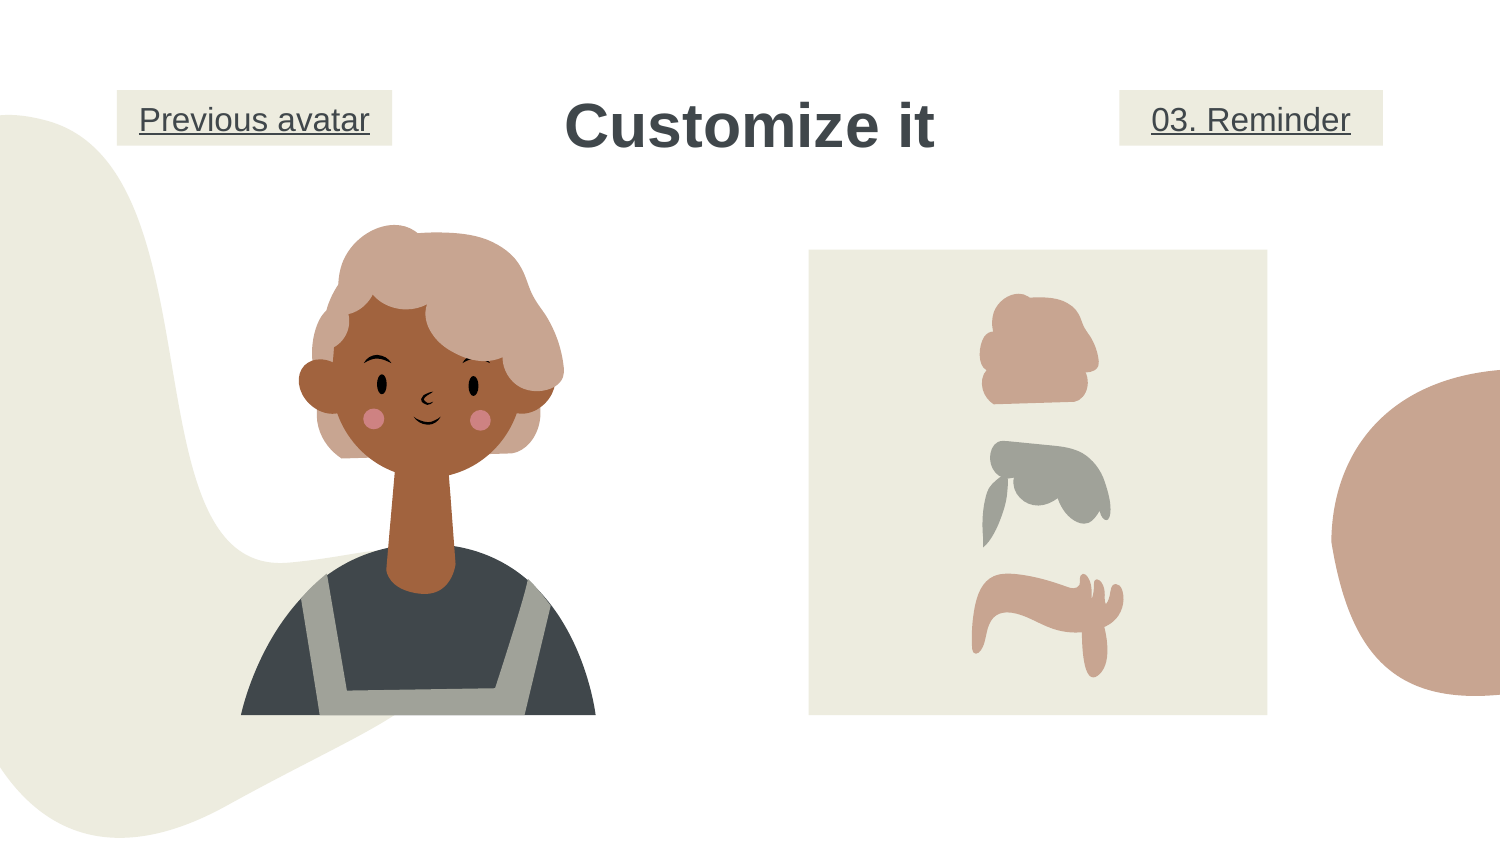

# Customize it
Previous avatar
03. Reminder